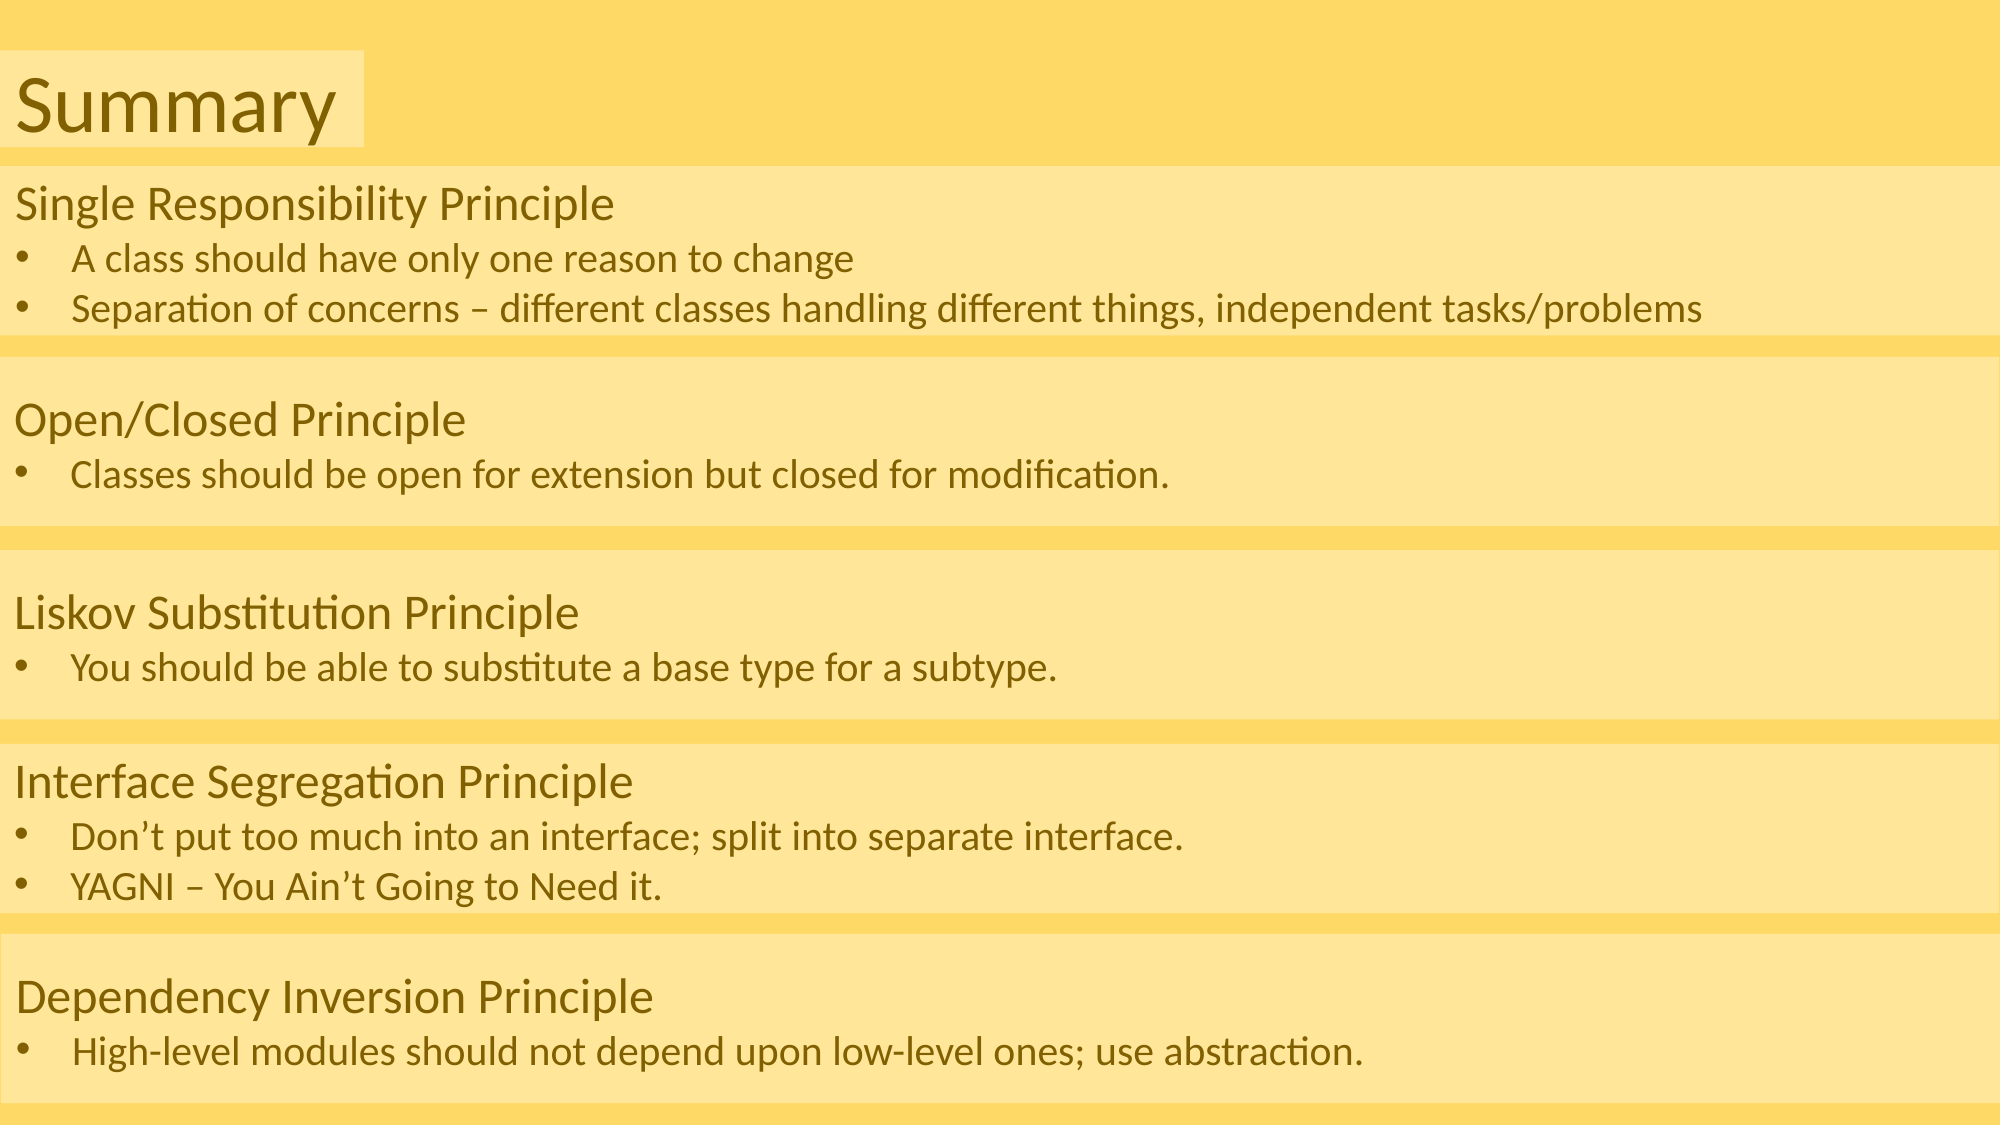

Summary
Single Responsibility Principle
A class should have only one reason to change
Separation of concerns – different classes handling different things, independent tasks/problems
Open/Closed Principle
Classes should be open for extension but closed for modification.
Liskov Substitution Principle
You should be able to substitute a base type for a subtype.
Interface Segregation Principle
Don’t put too much into an interface; split into separate interface.
YAGNI – You Ain’t Going to Need it.
Dependency Inversion Principle
High-level modules should not depend upon low-level ones; use abstraction.